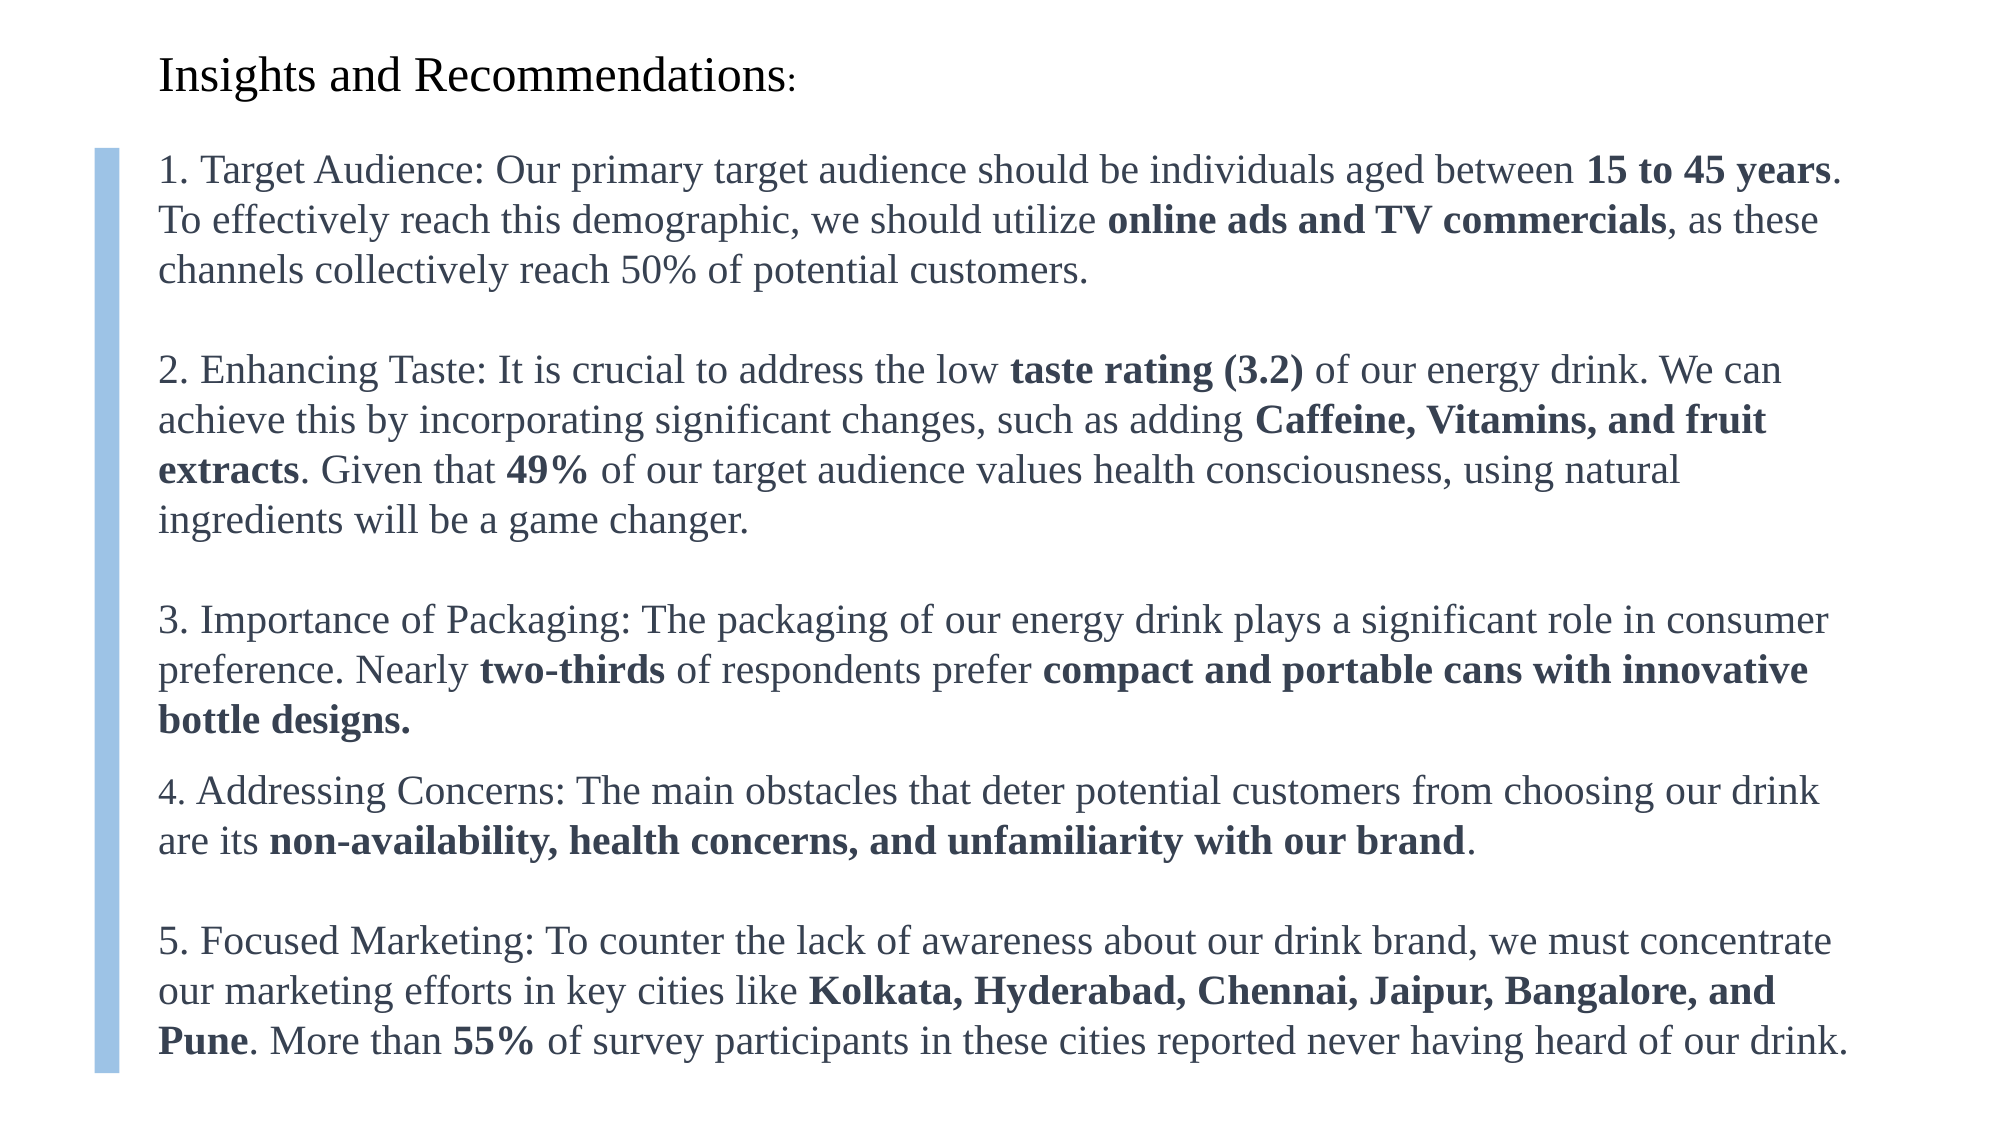

Insights and Recommendations:
 Target Audience: Our primary target audience should be individuals aged between 15 to 45 years. To effectively reach this demographic, we should utilize online ads and TV commercials, as these channels collectively reach 50% of potential customers.

 Enhancing Taste: It is crucial to address the low taste rating (3.2) of our energy drink. We can achieve this by incorporating significant changes, such as adding Caffeine, Vitamins, and fruit extracts. Given that 49% of our target audience values health consciousness, using natural ingredients will be a game changer.

 Importance of Packaging: The packaging of our energy drink plays a significant role in consumer preference. Nearly two-thirds of respondents prefer compact and portable cans with innovative bottle designs.

4. Addressing Concerns: The main obstacles that deter potential customers from choosing our drink are its non-availability, health concerns, and unfamiliarity with our brand.

5. Focused Marketing: To counter the lack of awareness about our drink brand, we must concentrate our marketing efforts in key cities like Kolkata, Hyderabad, Chennai, Jaipur, Bangalore, and Pune. More than 55% of survey participants in these cities reported never having heard of our drink.